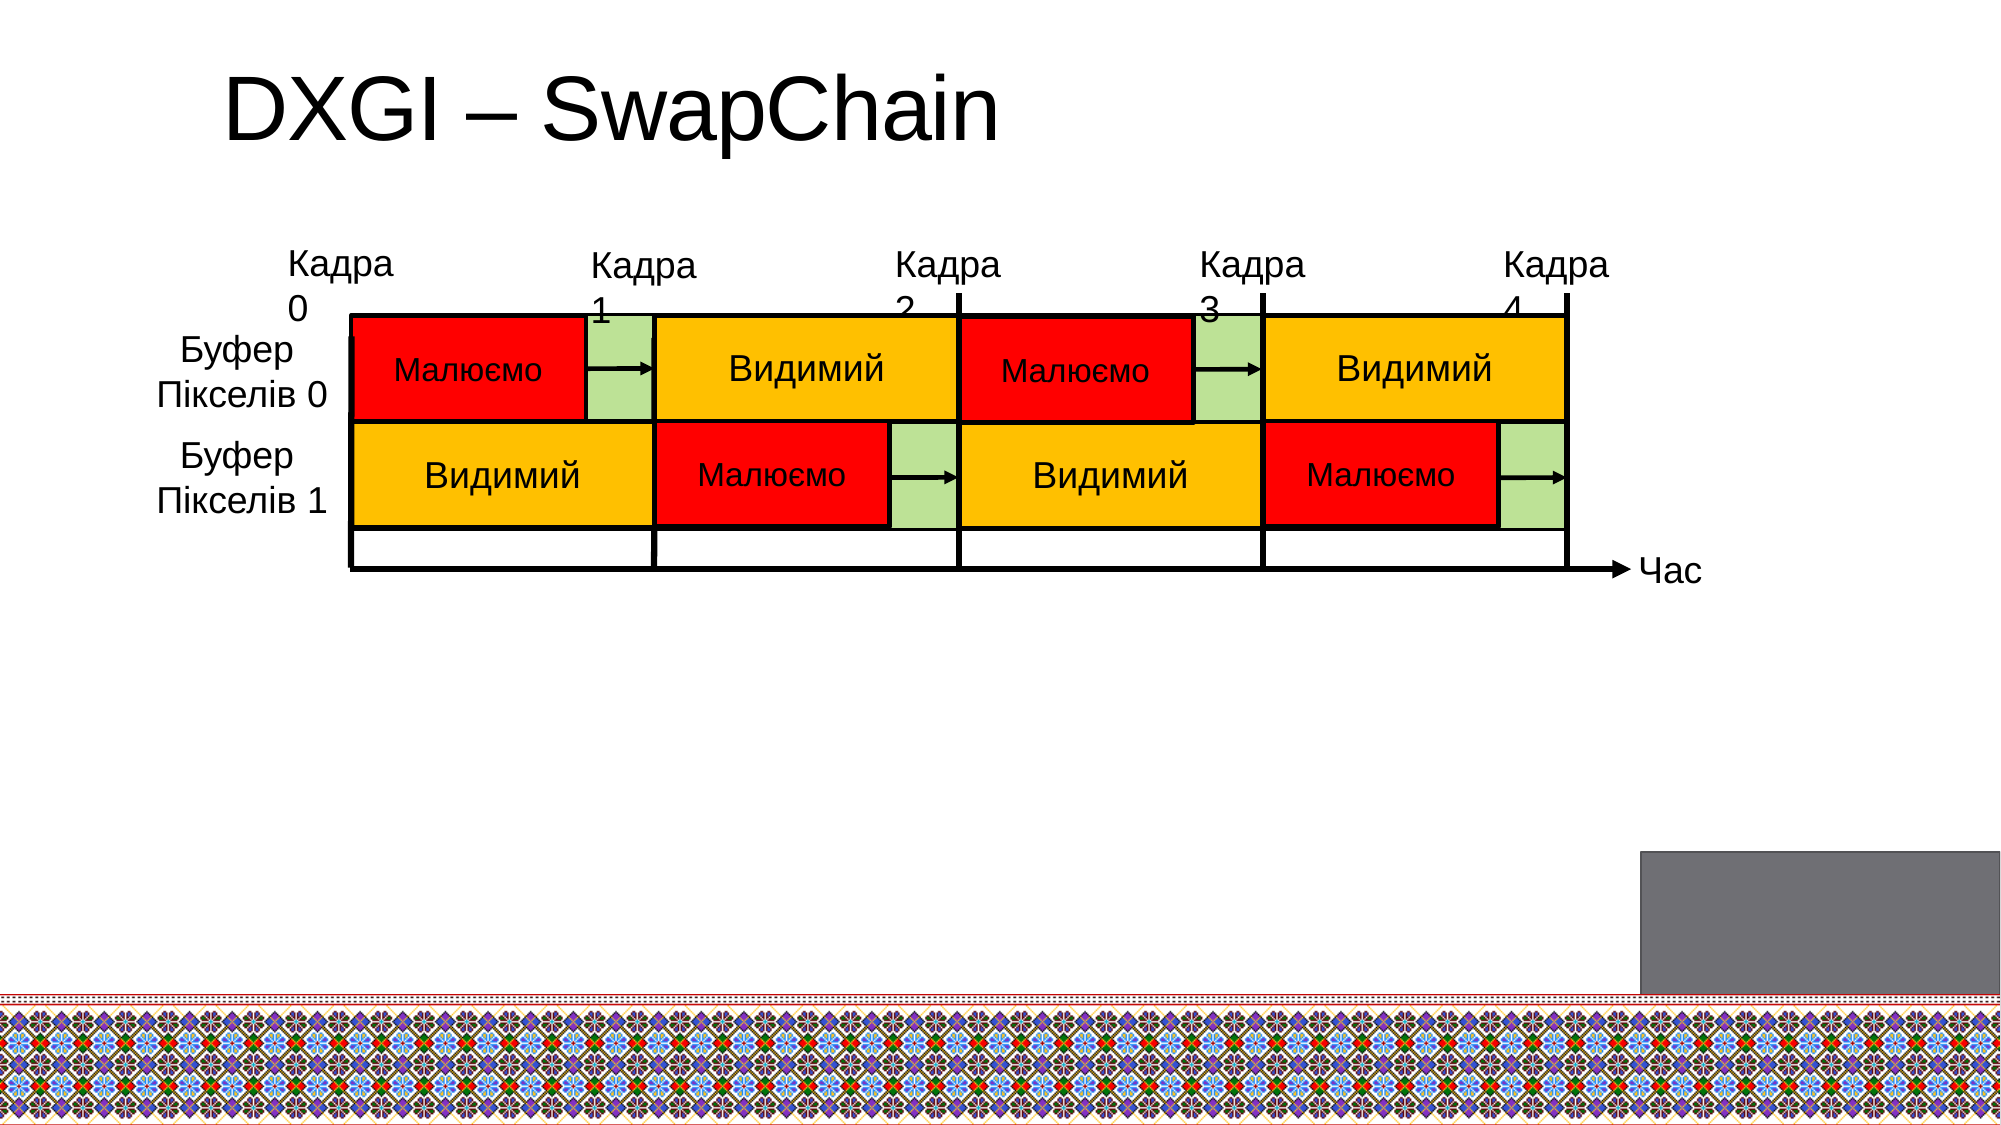

# DXGI – SwapChain
Кадра 0
Кадра 2
Кадра 3
Кадра 4
Кадра 1

Буфер
Пікселів 0
Видимий
Видимий
Малюємо
Малюємо

Буфер
Пікселів 1
Видимий
Видимий
Малюємо
Малюємо
Час